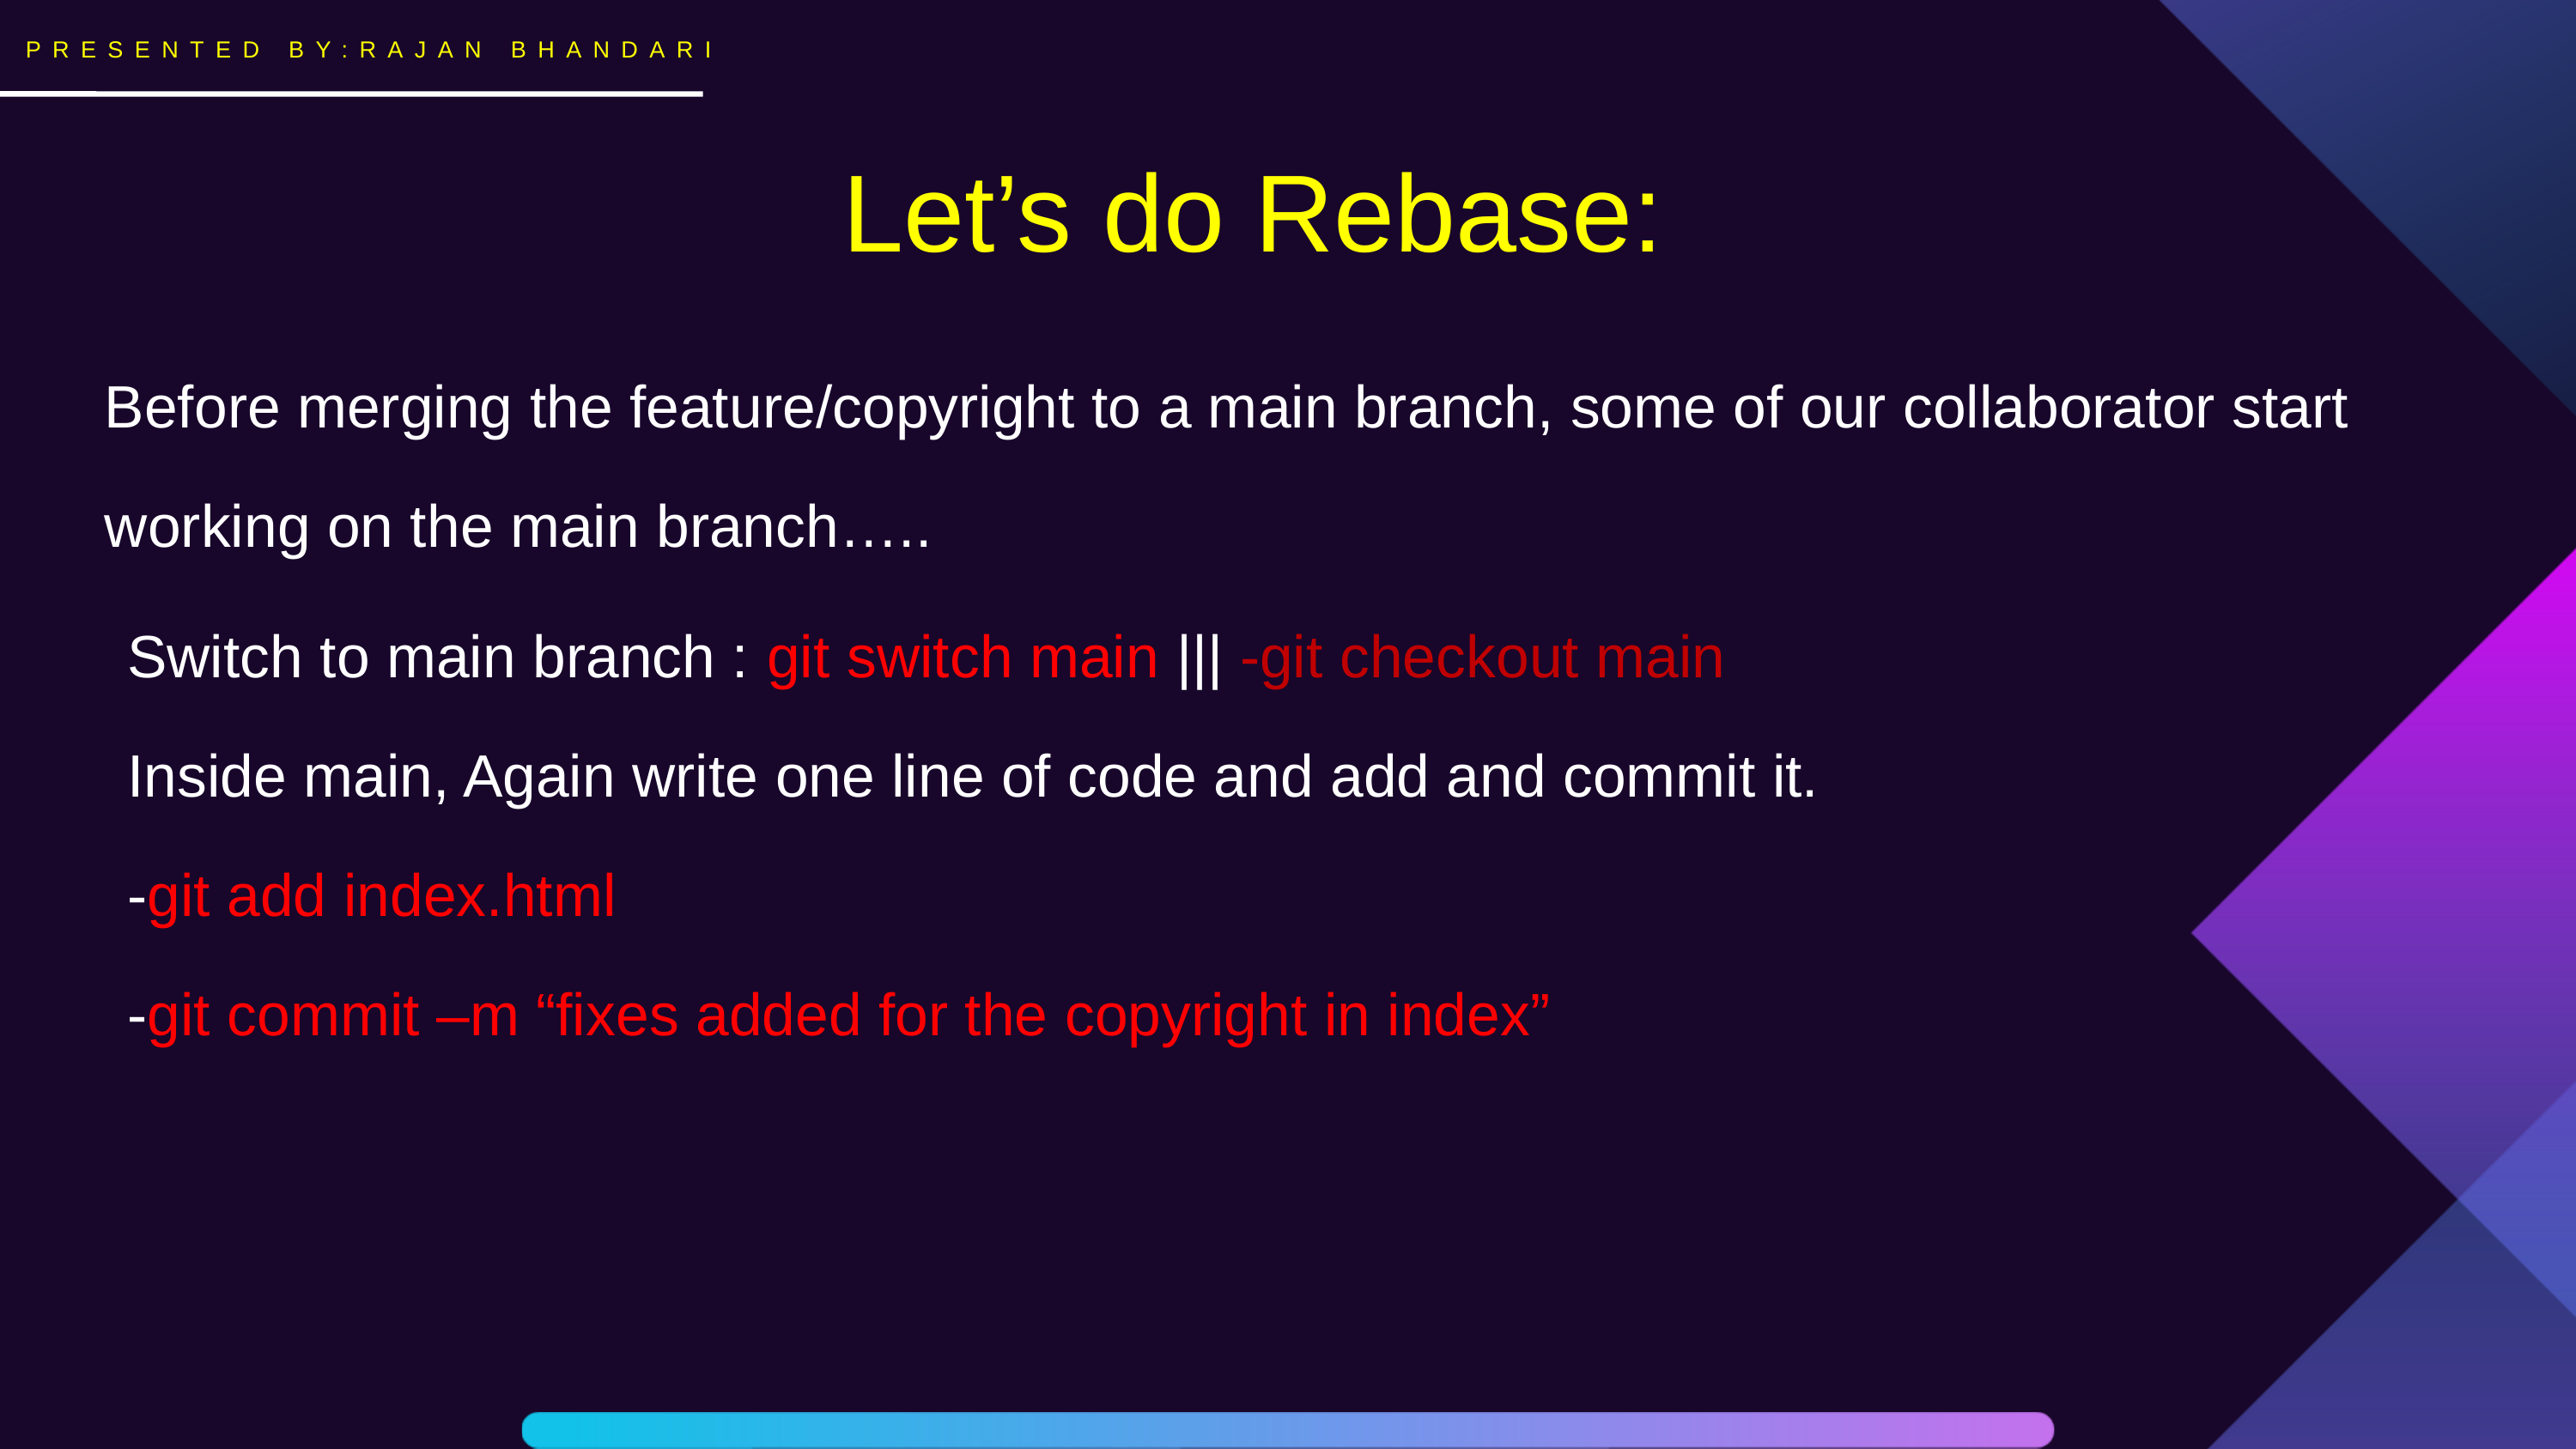

PRESENTED BY:RAJAN BHANDARI

Let’s do Rebase:
Before merging the feature/copyright to a main branch, some of our collaborator start working on the main branch…..
Switch to main branch : git switch main ||| -git checkout main
Inside main, Again write one line of code and add and commit it.
-git add index.html
-git commit –m “fixes added for the copyright in index”